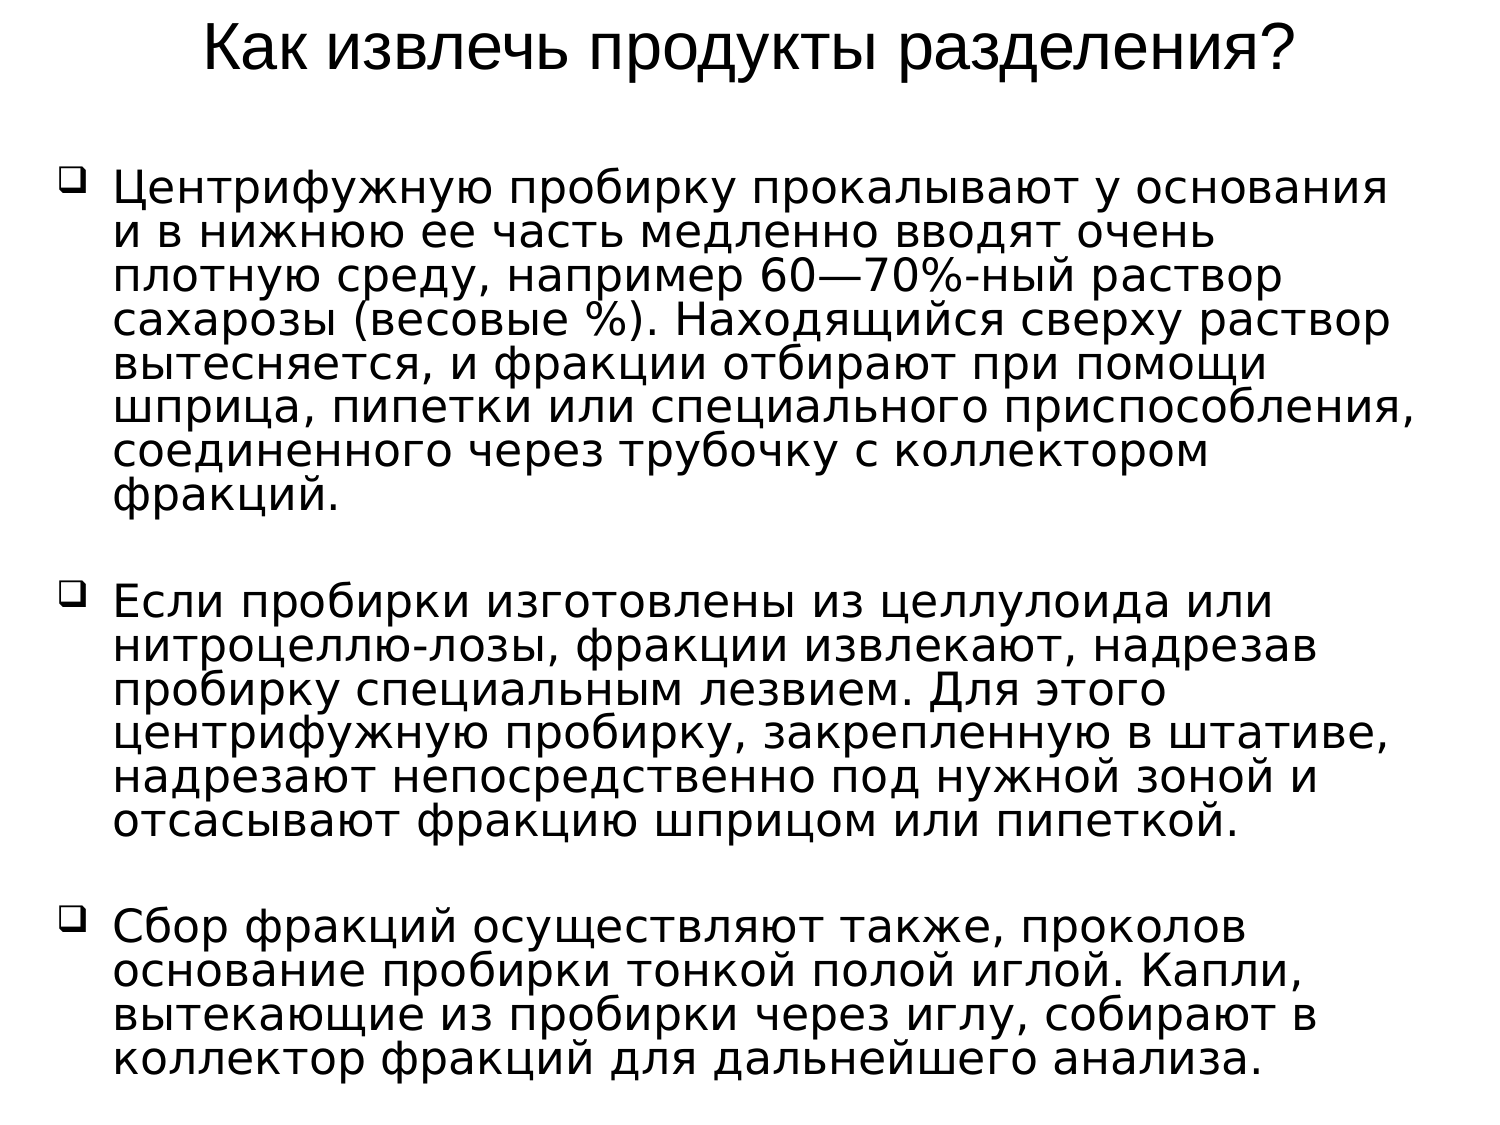

# Как извлечь продукты разделения?
Центрифужную пробирку прокалывают у основания и в нижнюю ее часть медленно вводят очень плотную среду, например 60—70%-ный раствор сахарозы (весовые %). Находящийся сверху раствор вытесняется, и фракции отбирают при помощи шприца, пипетки или специального приспособления, соединенного через трубочку с коллектором фракций.

Если пробирки изготовлены из целлулоида или нитроцеллю-лозы, фракции извлекают, надрезав пробирку специальным лезвием. Для этого центрифужную пробирку, закрепленную в штативе, надрезают непосредственно под нужной зоной и отсасывают фракцию шприцом или пипеткой.

Сбор фракций осуществляют также, проколов основание пробирки тонкой полой иглой. Капли, вытекающие из пробирки через иглу, собирают в коллектор фракций для дальнейшего анализа.